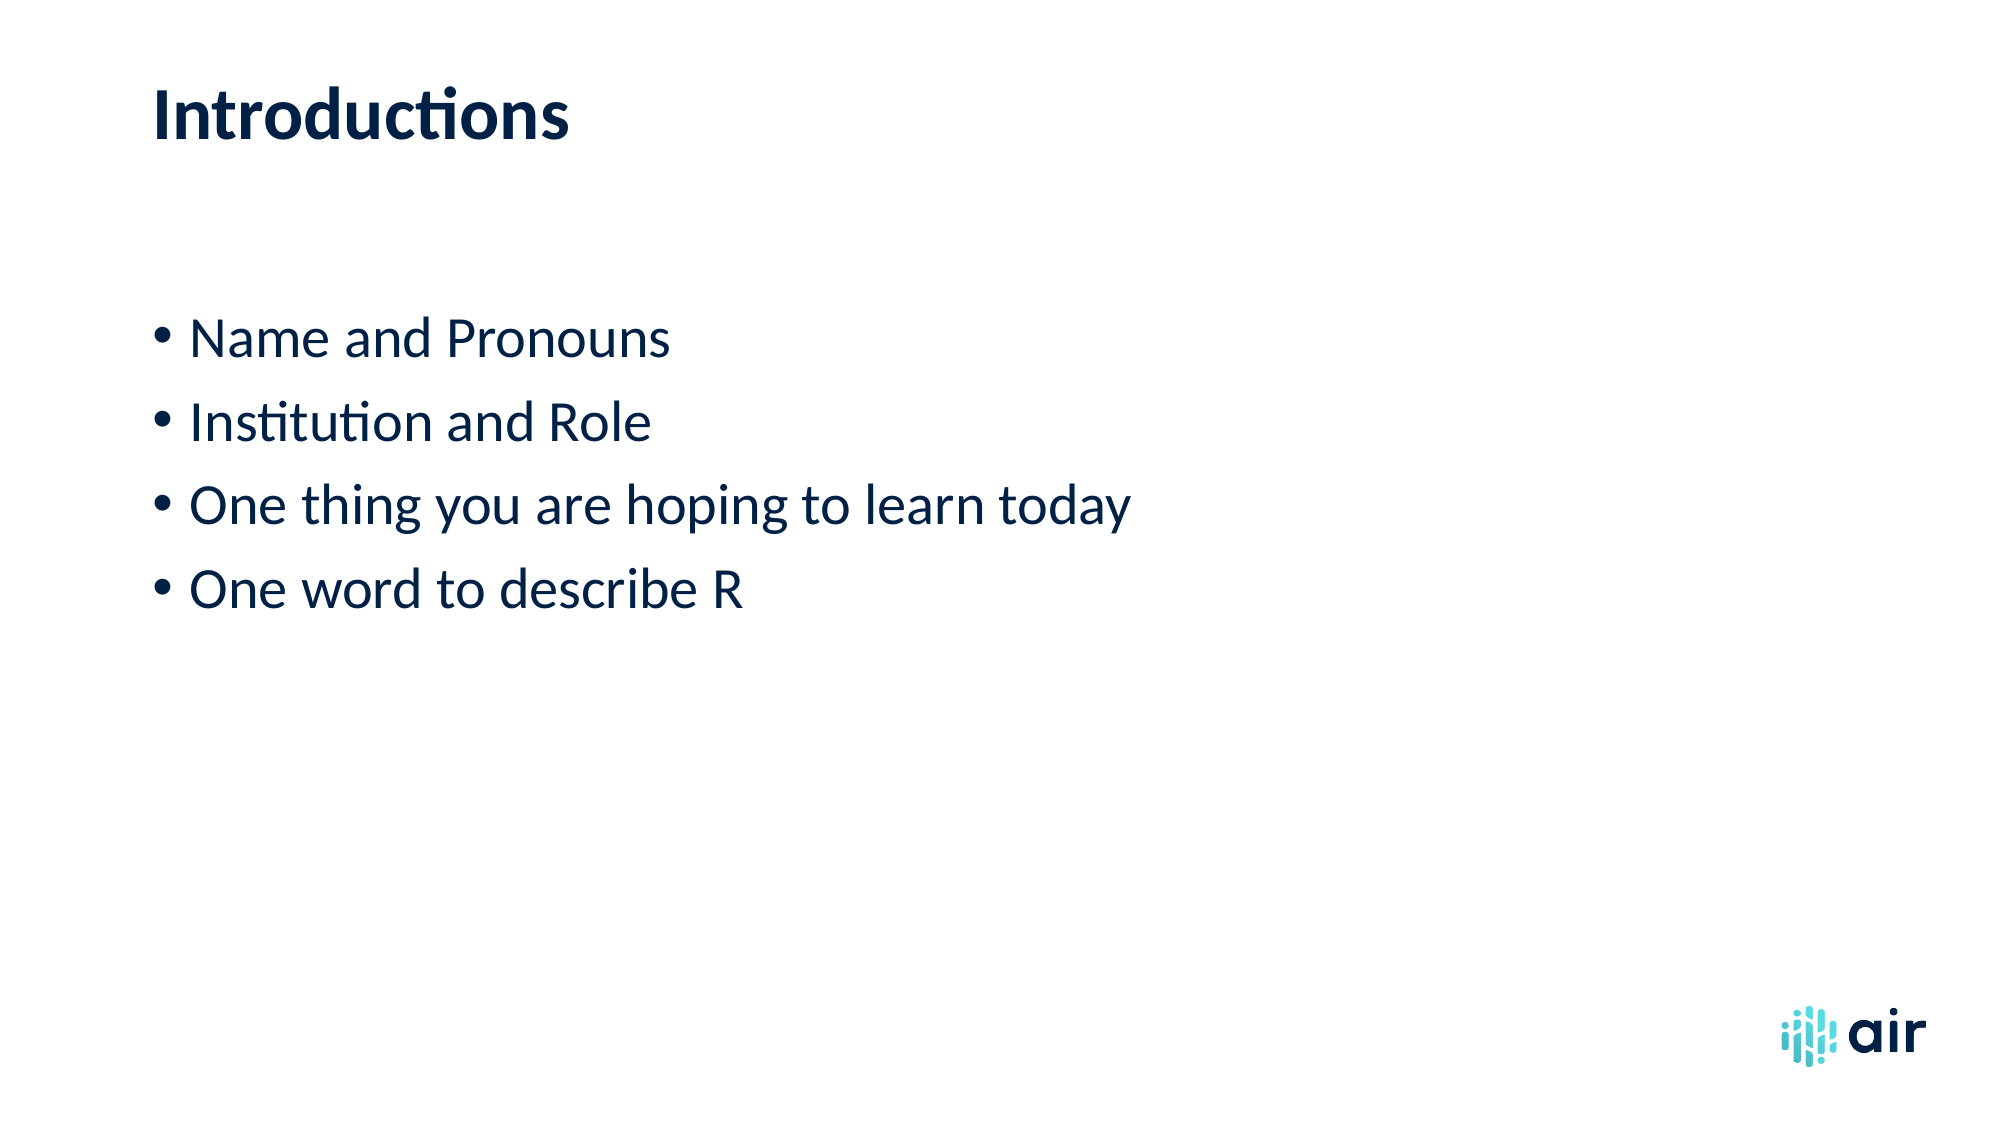

# Introductions
Name and Pronouns
Institution and Role
One thing you are hoping to learn today
One word to describe R